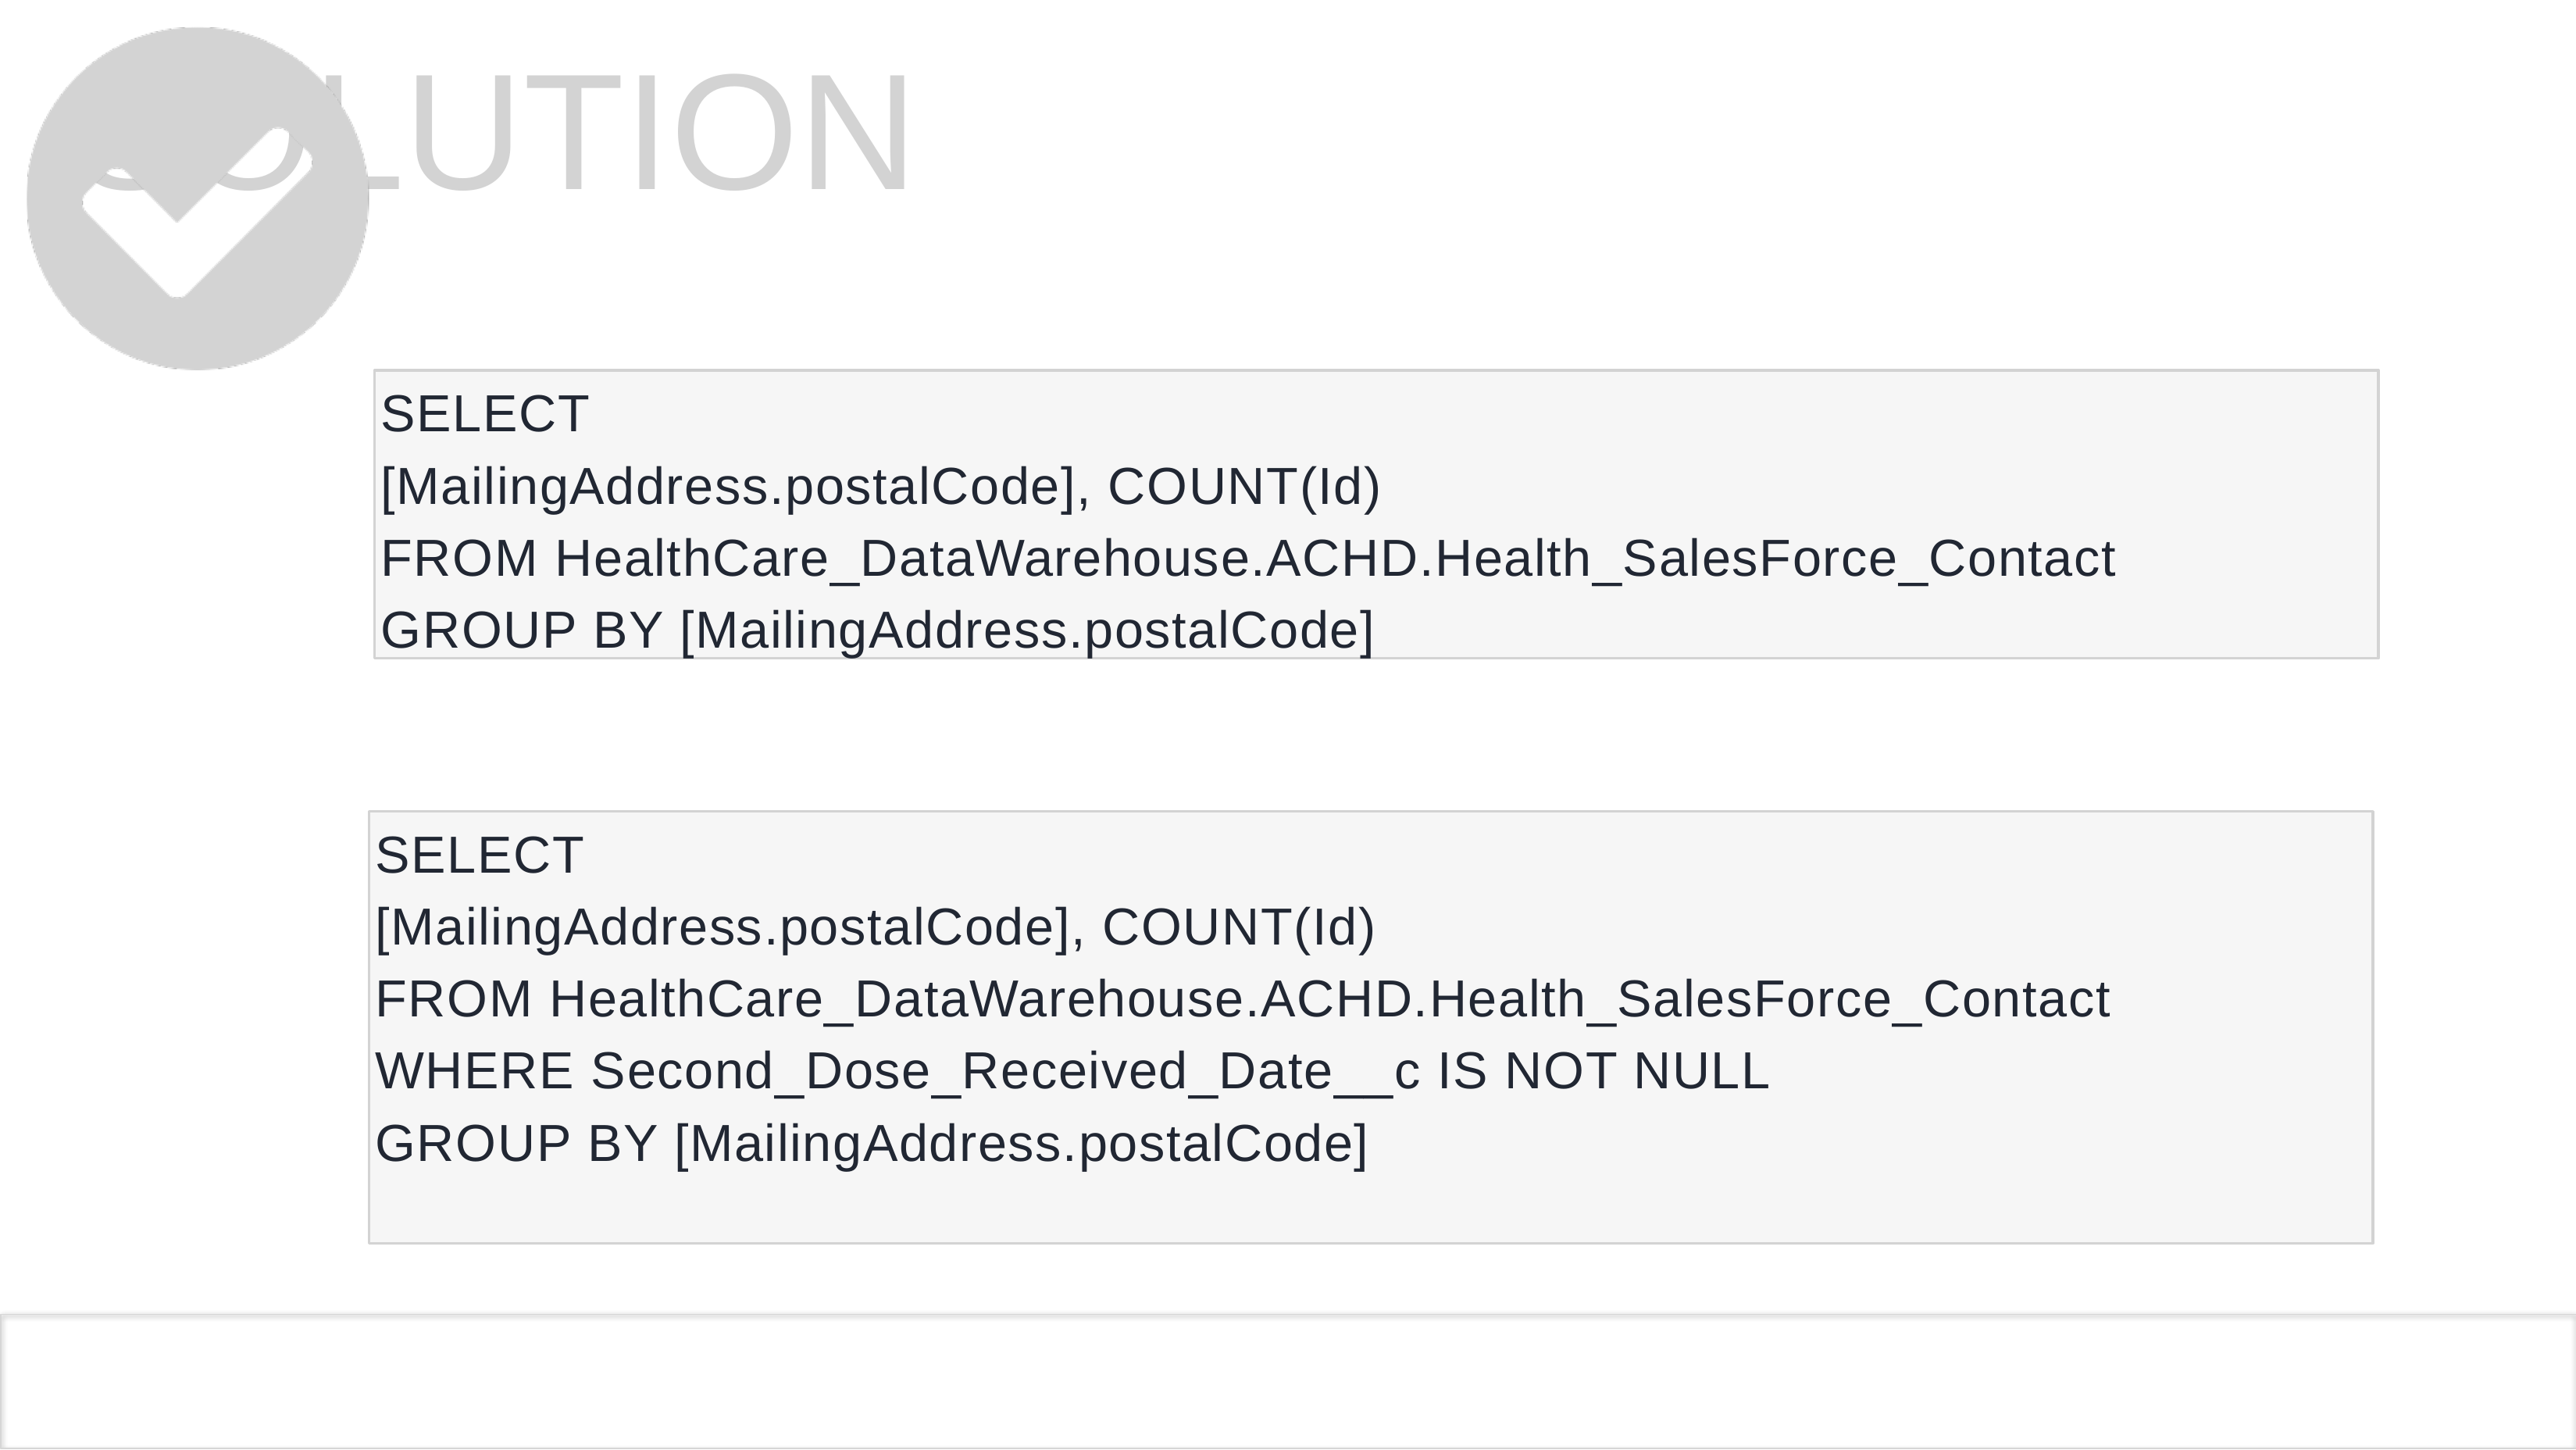

# SOLUTION

SELECT
[MailingAddress.postalCode], COUNT(Id)
FROM HealthCare_DataWarehouse.ACHD.Health_SalesForce_Contact
GROUP BY [MailingAddress.postalCode]
SELECT
[MailingAddress.postalCode], COUNT(Id)
FROM HealthCare_DataWarehouse.ACHD.Health_SalesForce_Contact
WHERE Second_Dose_Received_Date__c IS NOT NULL
GROUP BY [MailingAddress.postalCode]